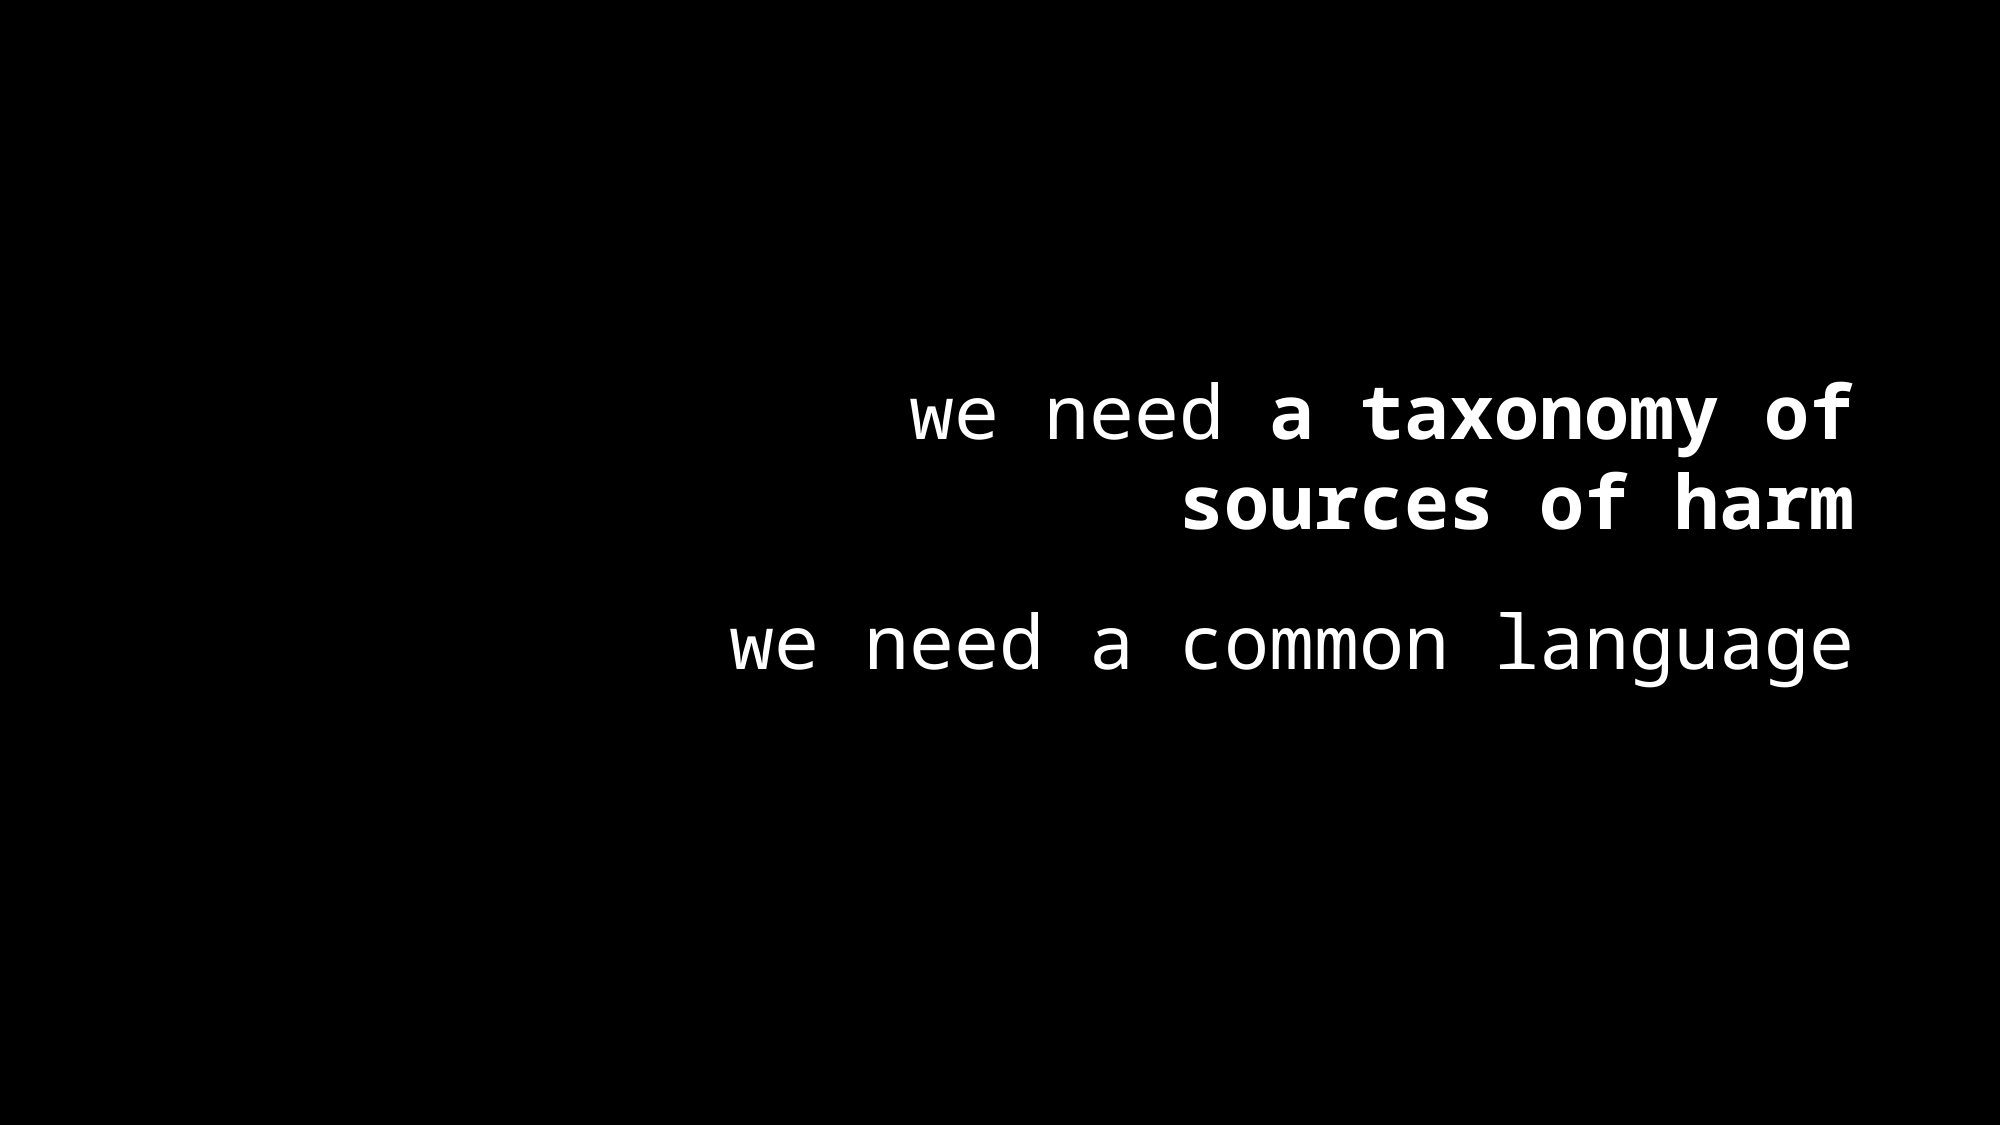

we need a taxonomy of sources of harm
we need a common language